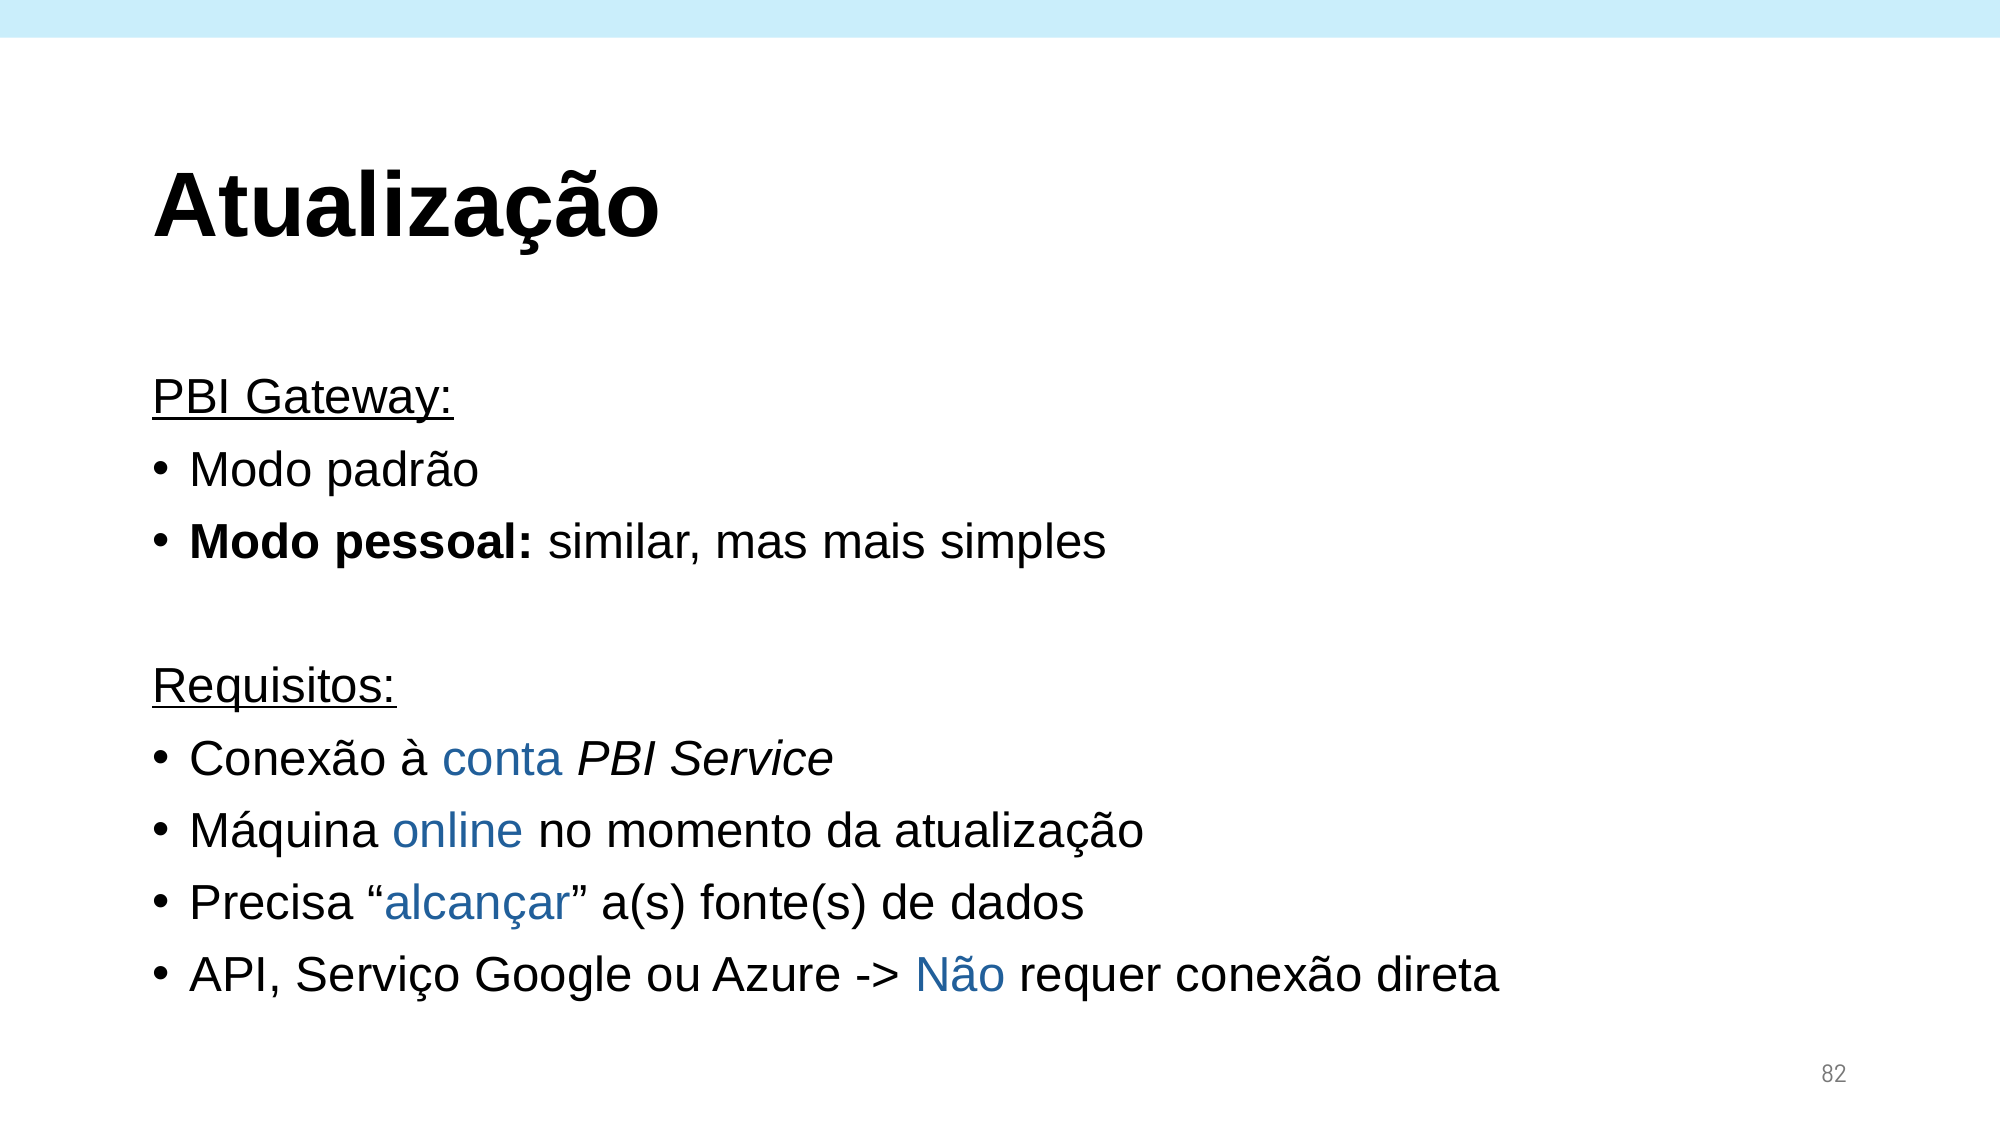

# Atualização
PBI Gateway:
Modo padrão
Modo pessoal: similar, mas mais simples

Requisitos:
Conexão à conta PBI Service
Máquina online no momento da atualização
Precisa “alcançar” a(s) fonte(s) de dados
API, Serviço Google ou Azure -> Não requer conexão direta
82